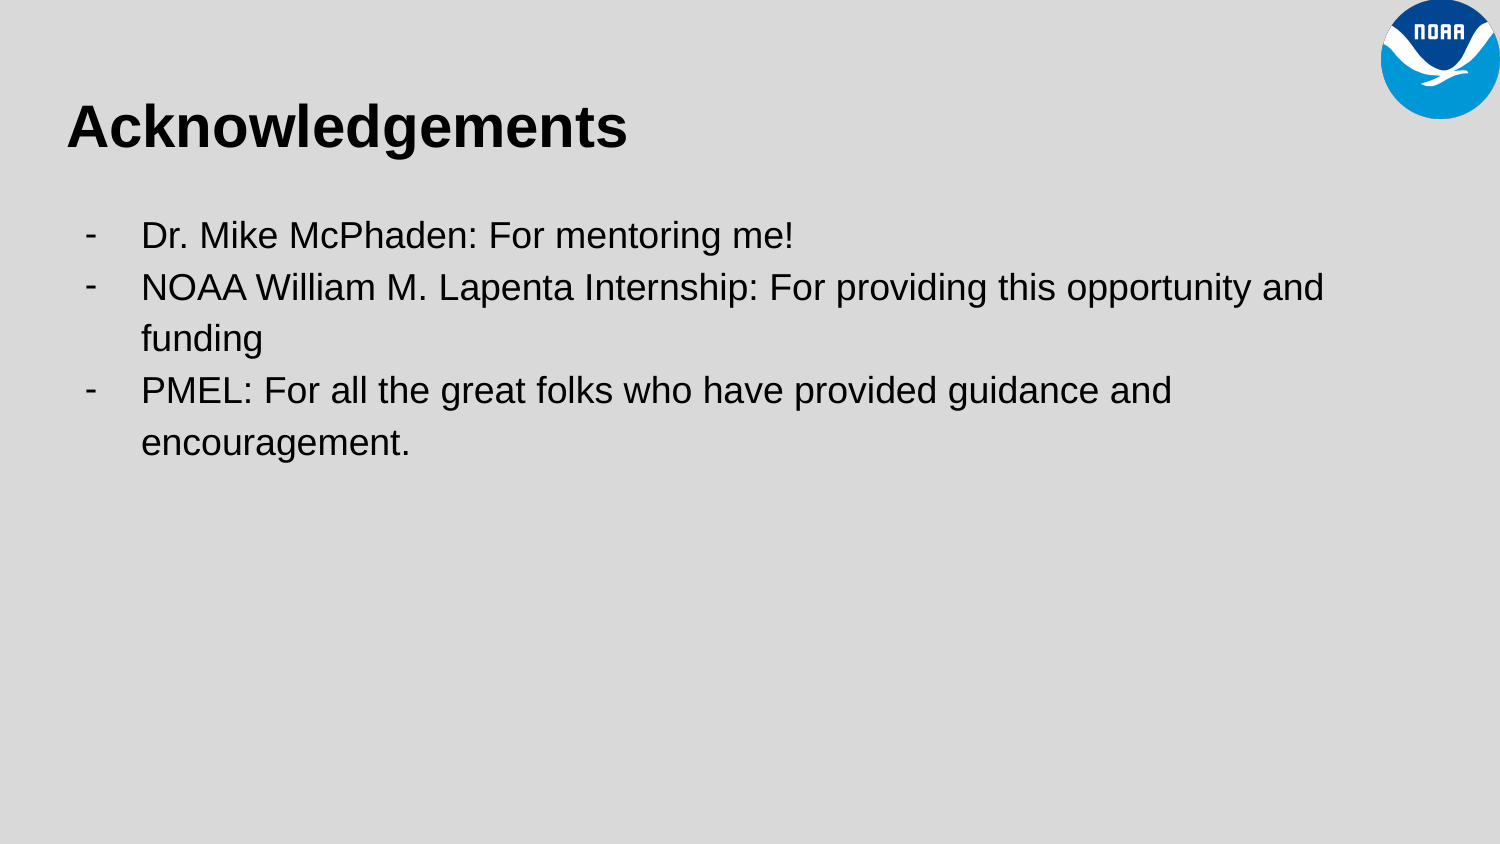

# Acknowledgements
Dr. Mike McPhaden: For mentoring me!
NOAA William M. Lapenta Internship: For providing this opportunity and funding
PMEL: For all the great folks who have provided guidance and encouragement.